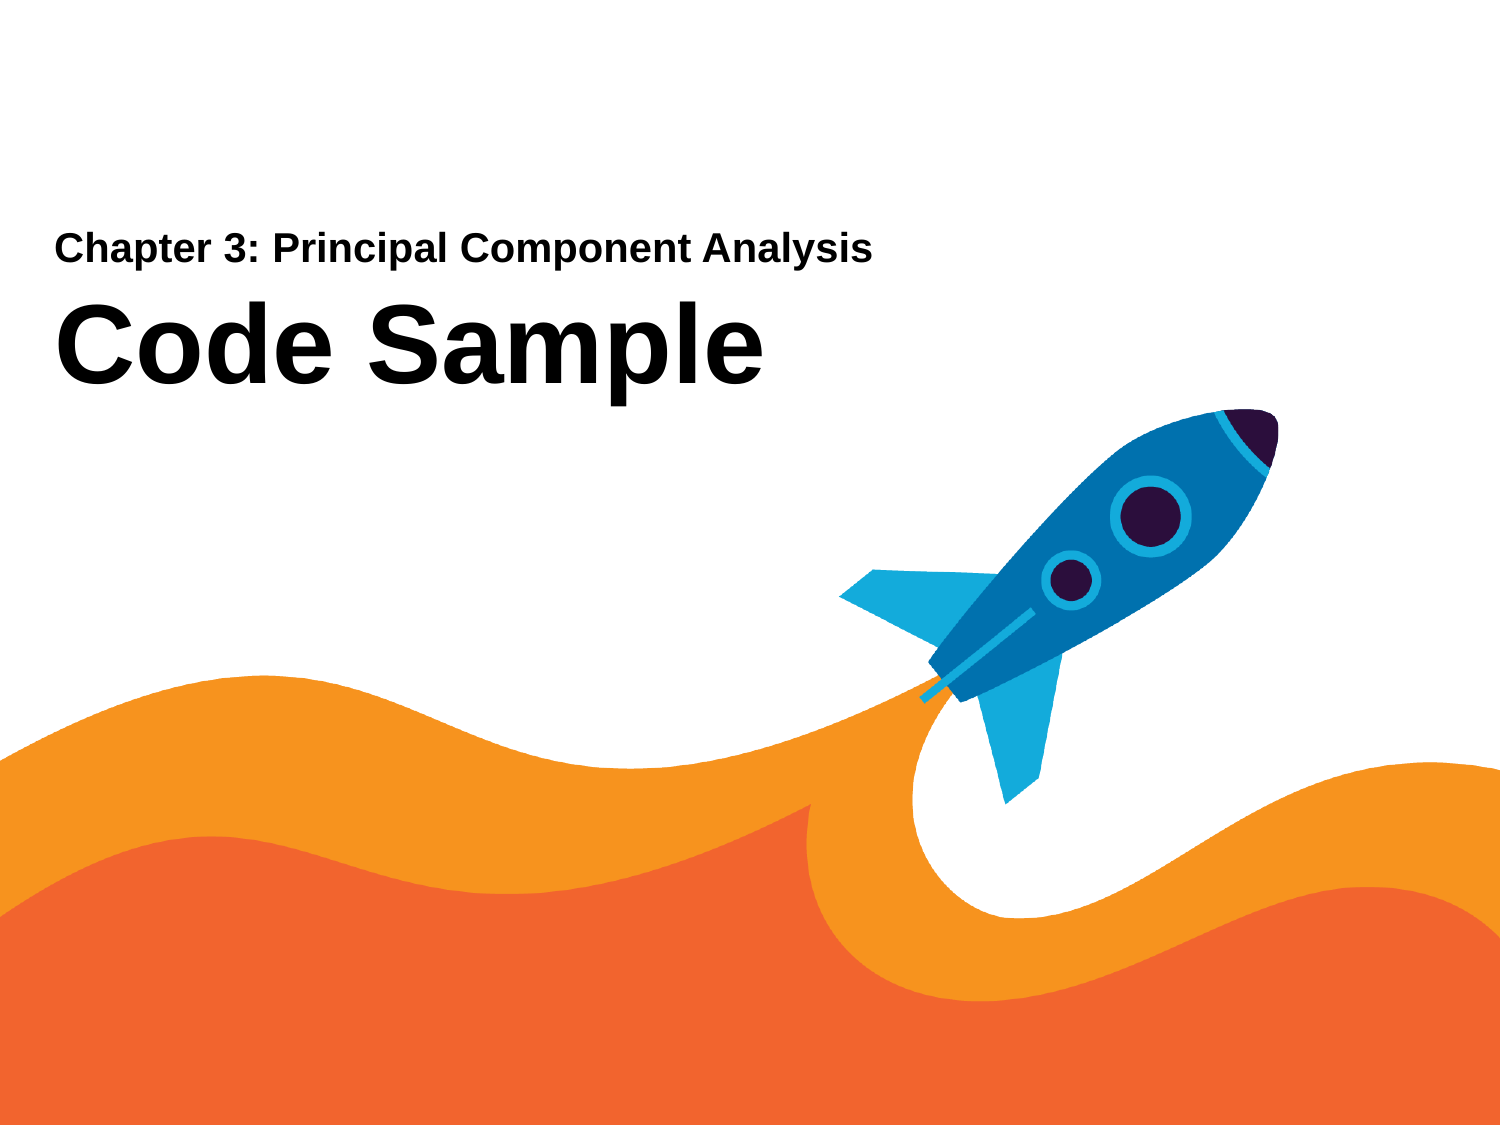

# Chapter 3: Principal Component Analysis Code Sample